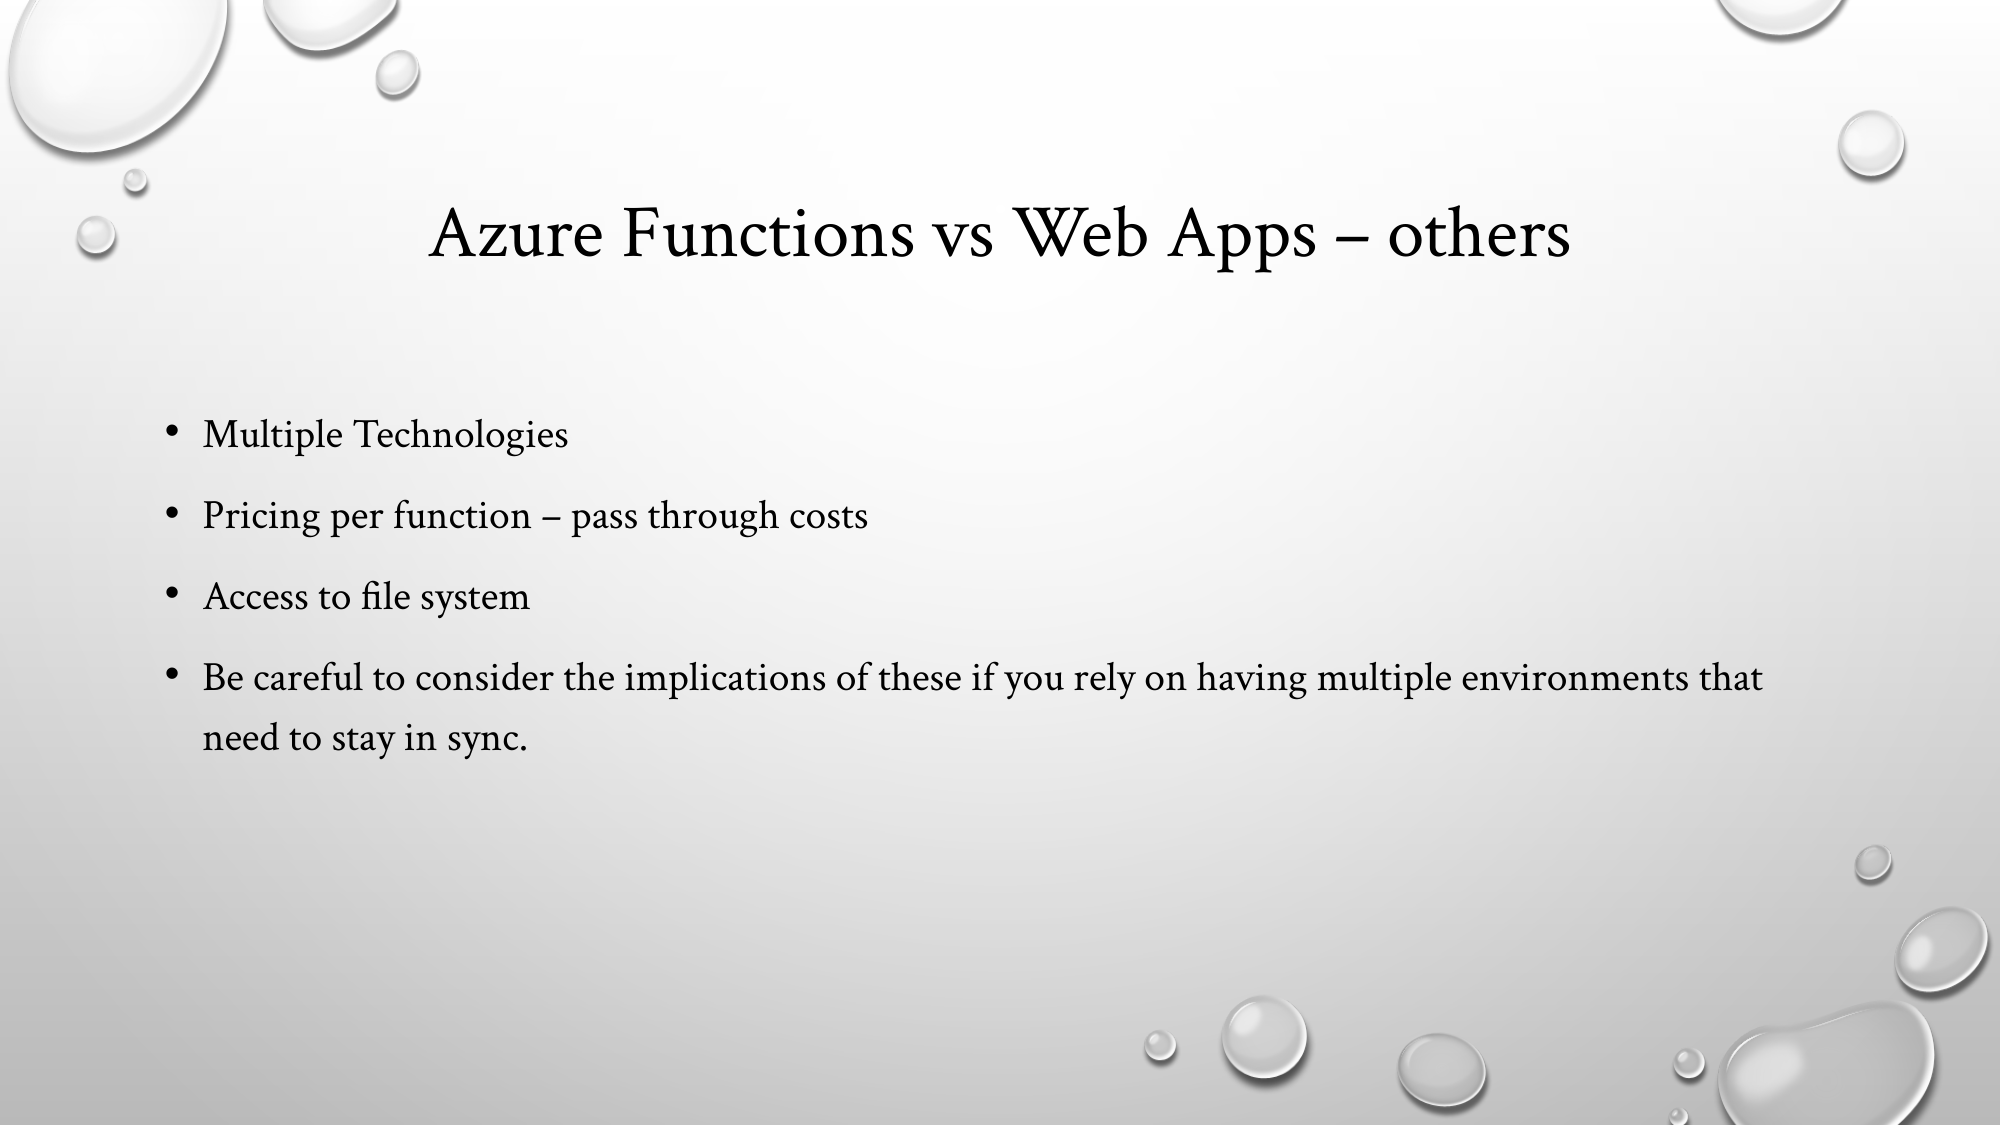

# Azure Functions vs Web Apps – others
Multiple Technologies
Pricing per function – pass through costs
Access to file system
Be careful to consider the implications of these if you rely on having multiple environments that need to stay in sync.